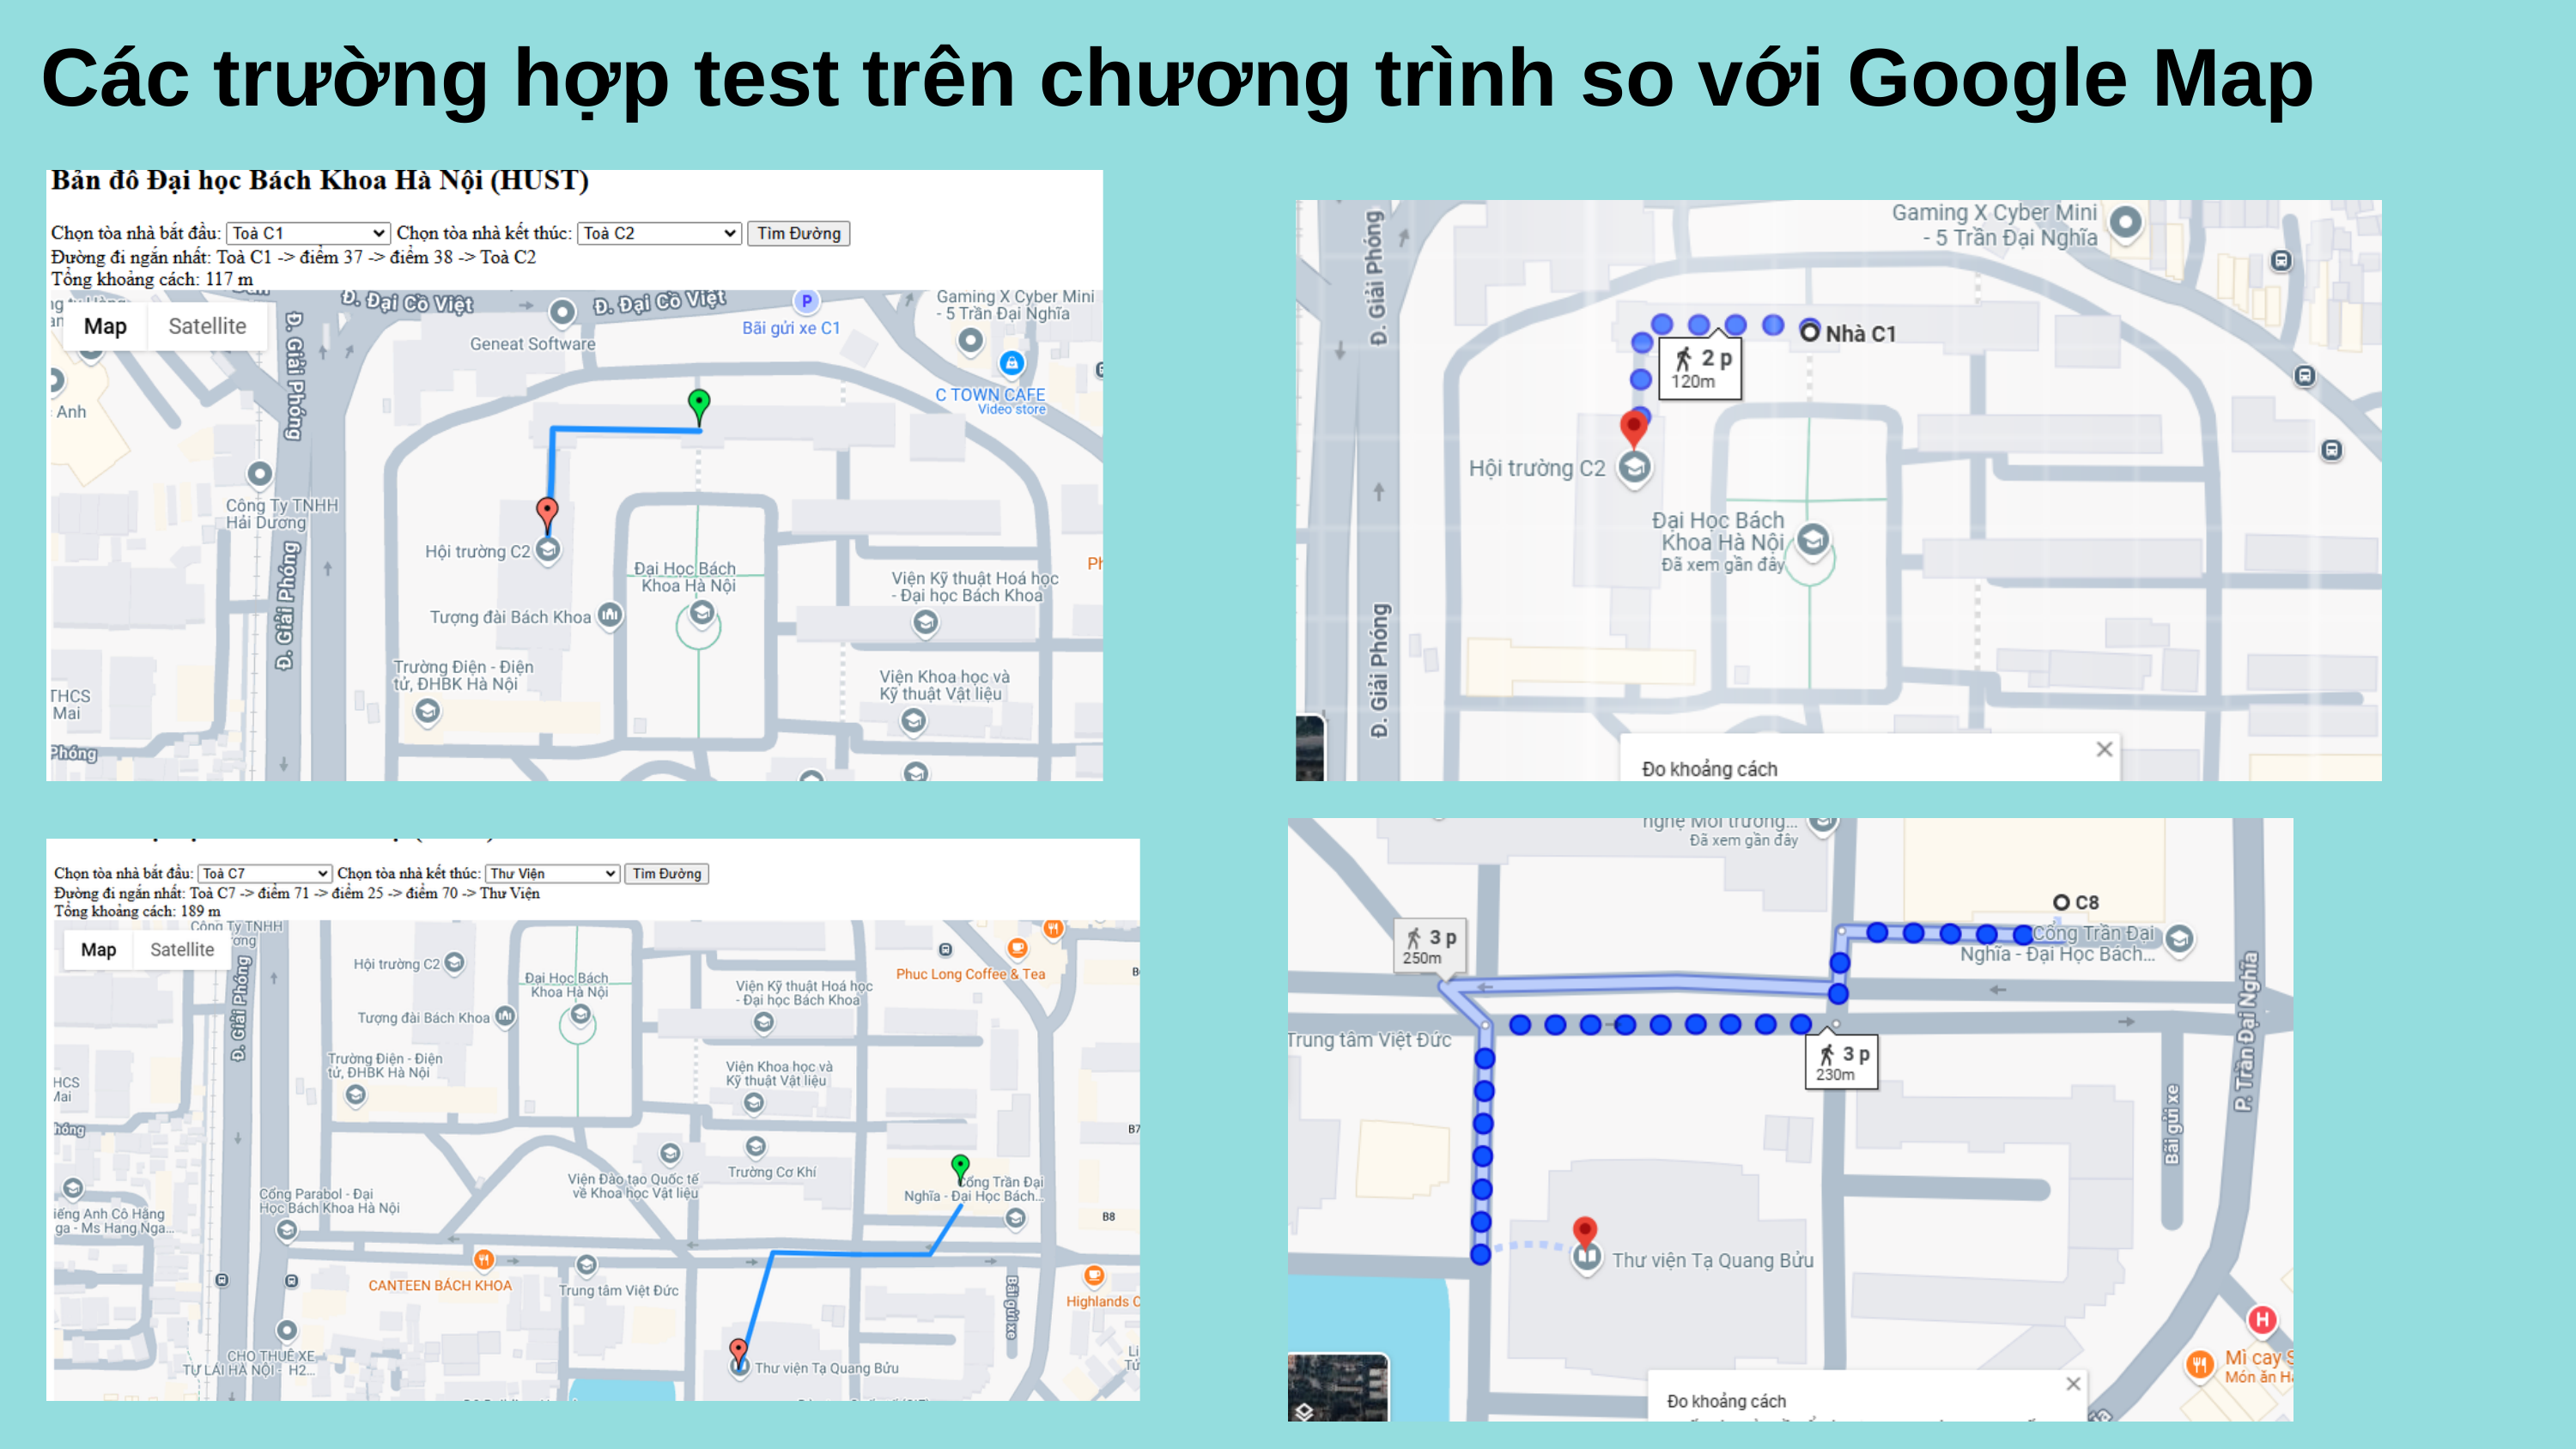

Các trường hợp test trên chương trình so với Google Map